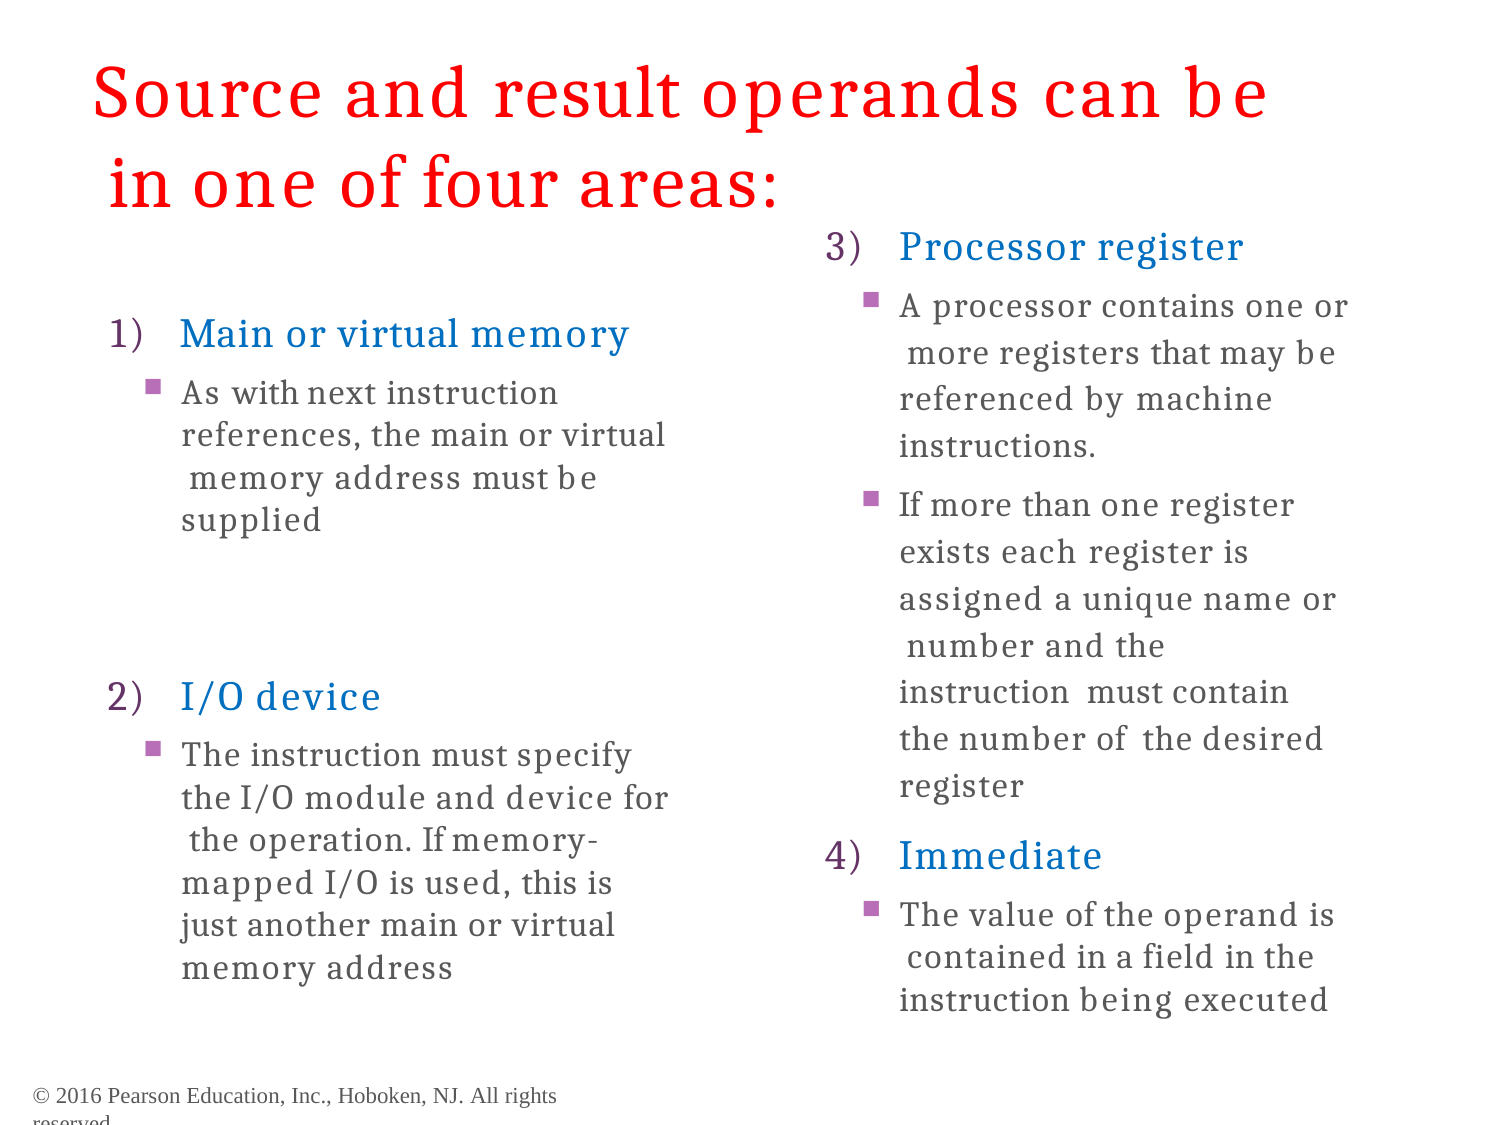

# Source and result operands can be  in one of four areas:
Processor register
A processor contains one or  more registers that may be  referenced by machine  instructions.
If more than one register  exists each register is  assigned a unique name or  number and the instruction  must contain the number of  the desired register
Immediate
The value of the operand is  contained in a field in the  instruction being executed
Main or virtual memory
As with next instruction  references, the main or virtual  memory address must be  supplied
I/O device
The instruction must specify  the I/O module and device for  the operation. If memory-  mapped I/O is used, this is  just another main or virtual  memory address
© 2016 Pearson Education, Inc., Hoboken, NJ. All rights reserved.